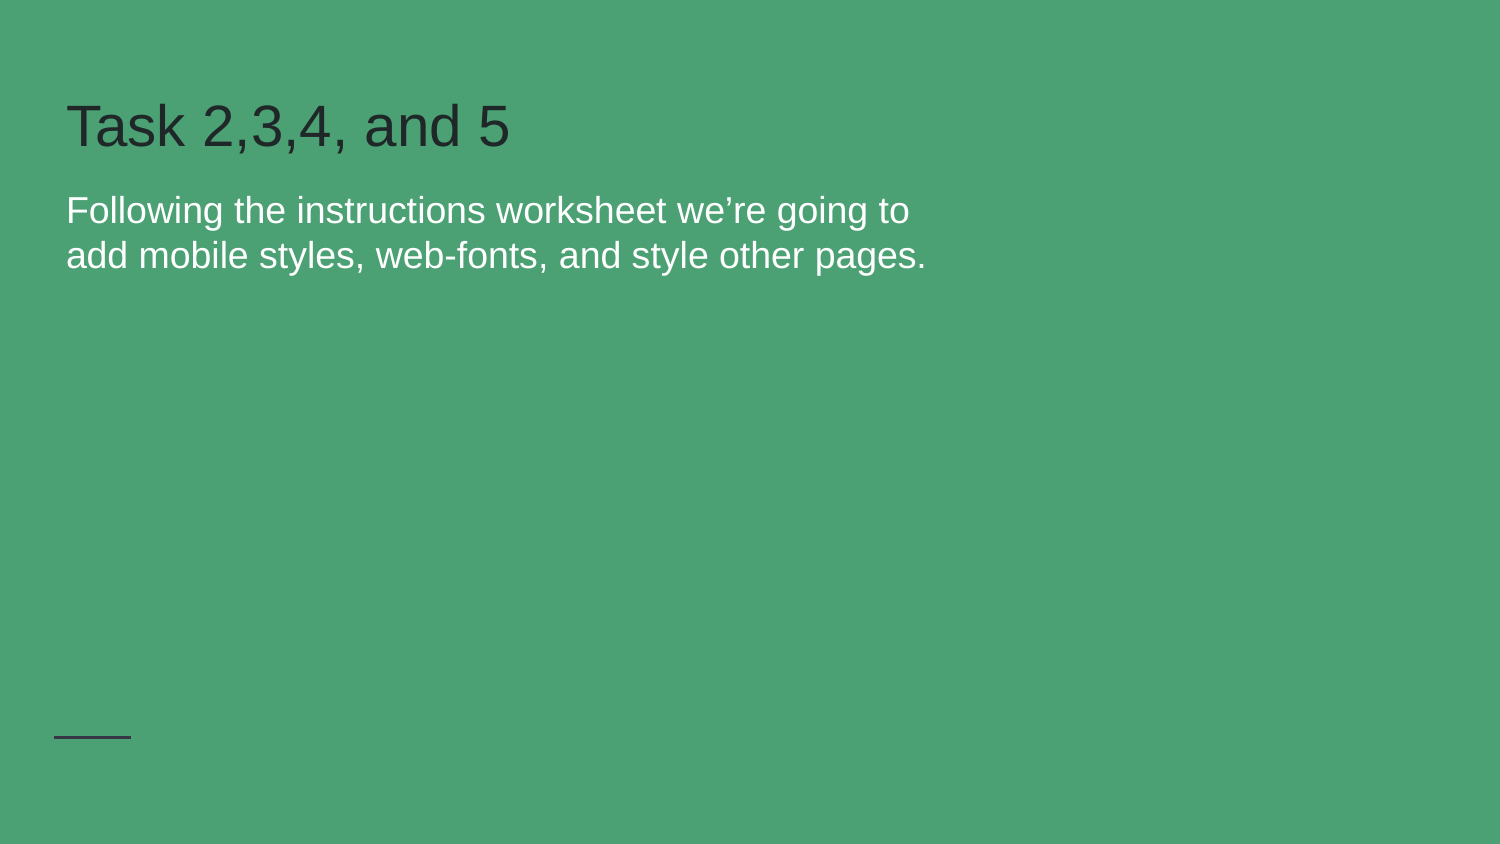

# Task 2,3,4, and 5

Following the instructions worksheet we’re going to add mobile styles, web-fonts, and style other pages.